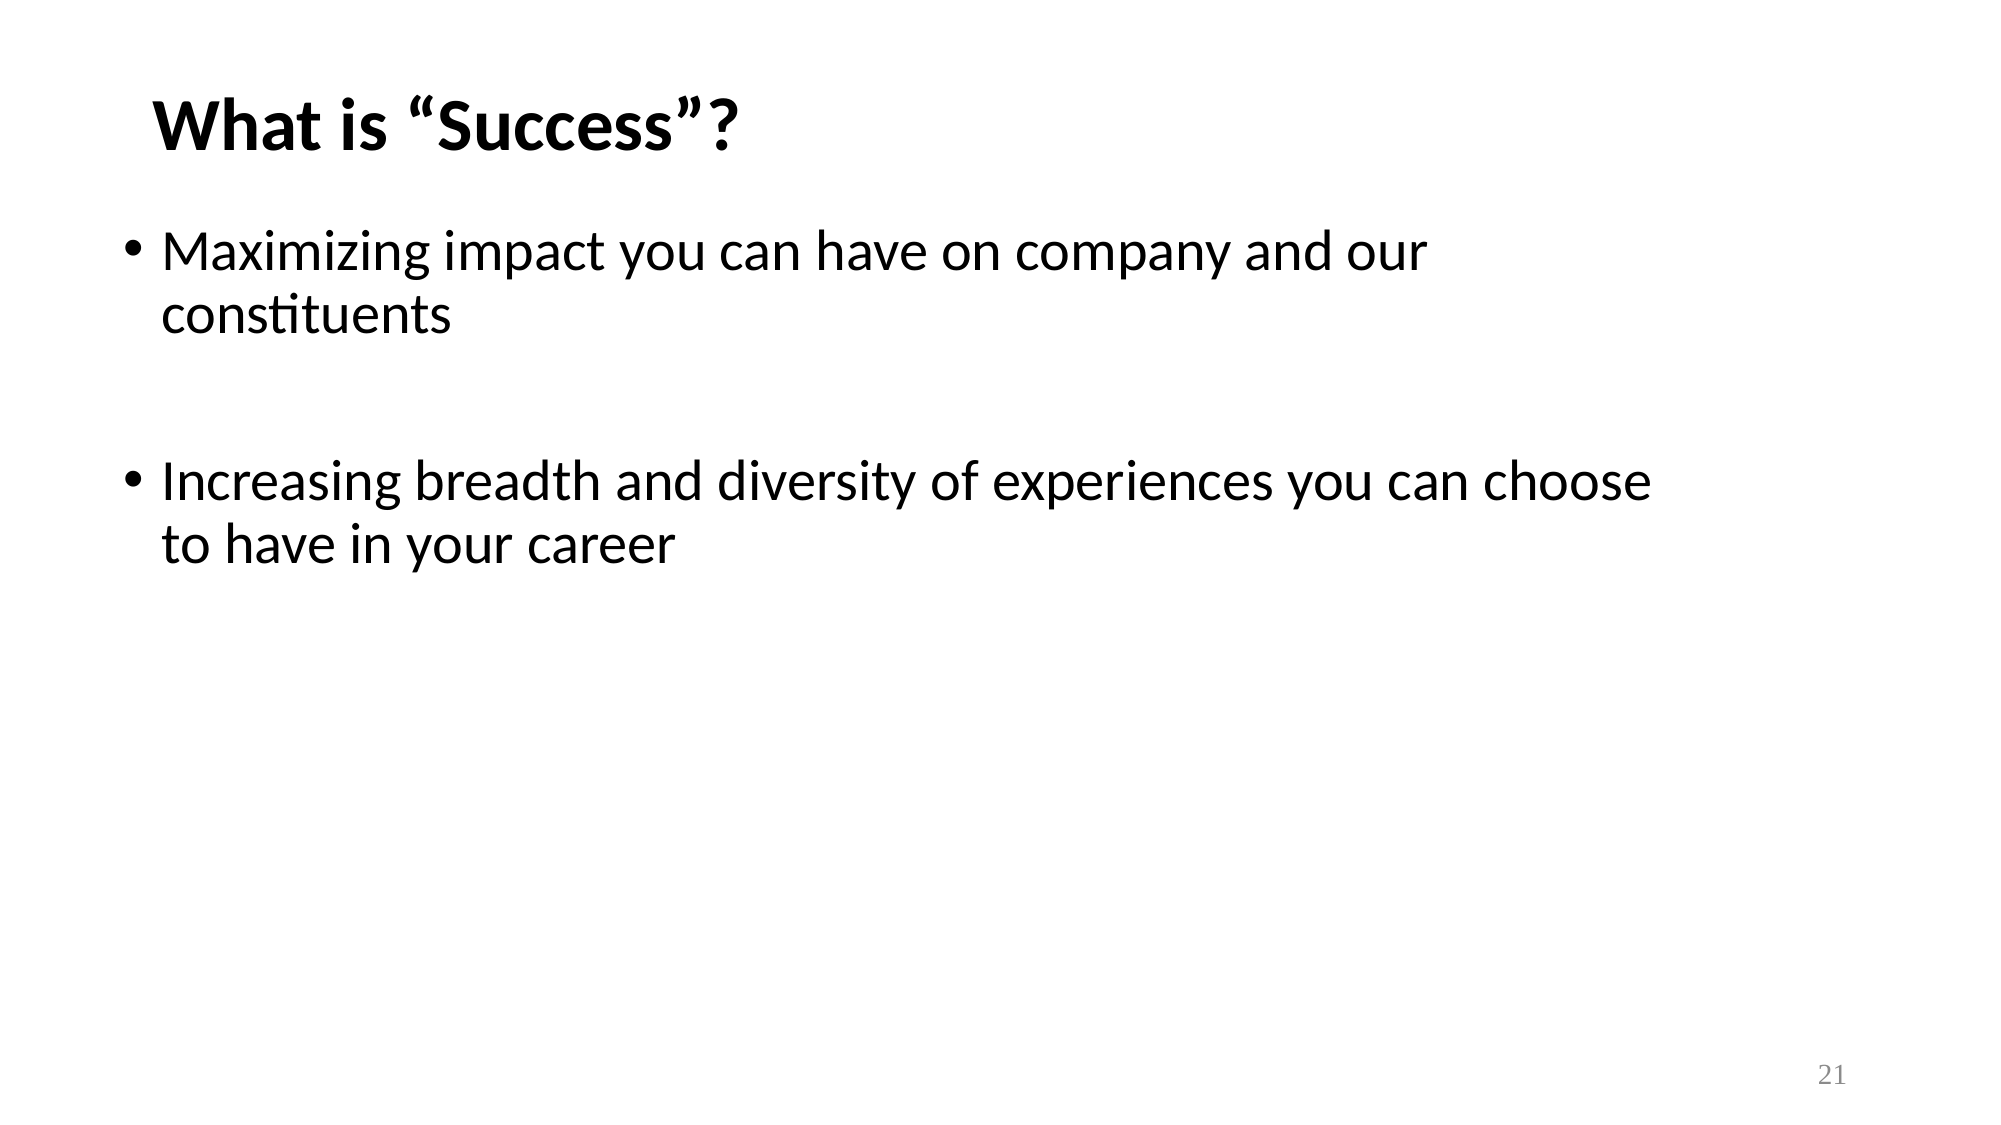

# What is “Success”?
Maximizing impact you can have on company and our constituents

Increasing breadth and diversity of experiences you can choose to have in your career

21